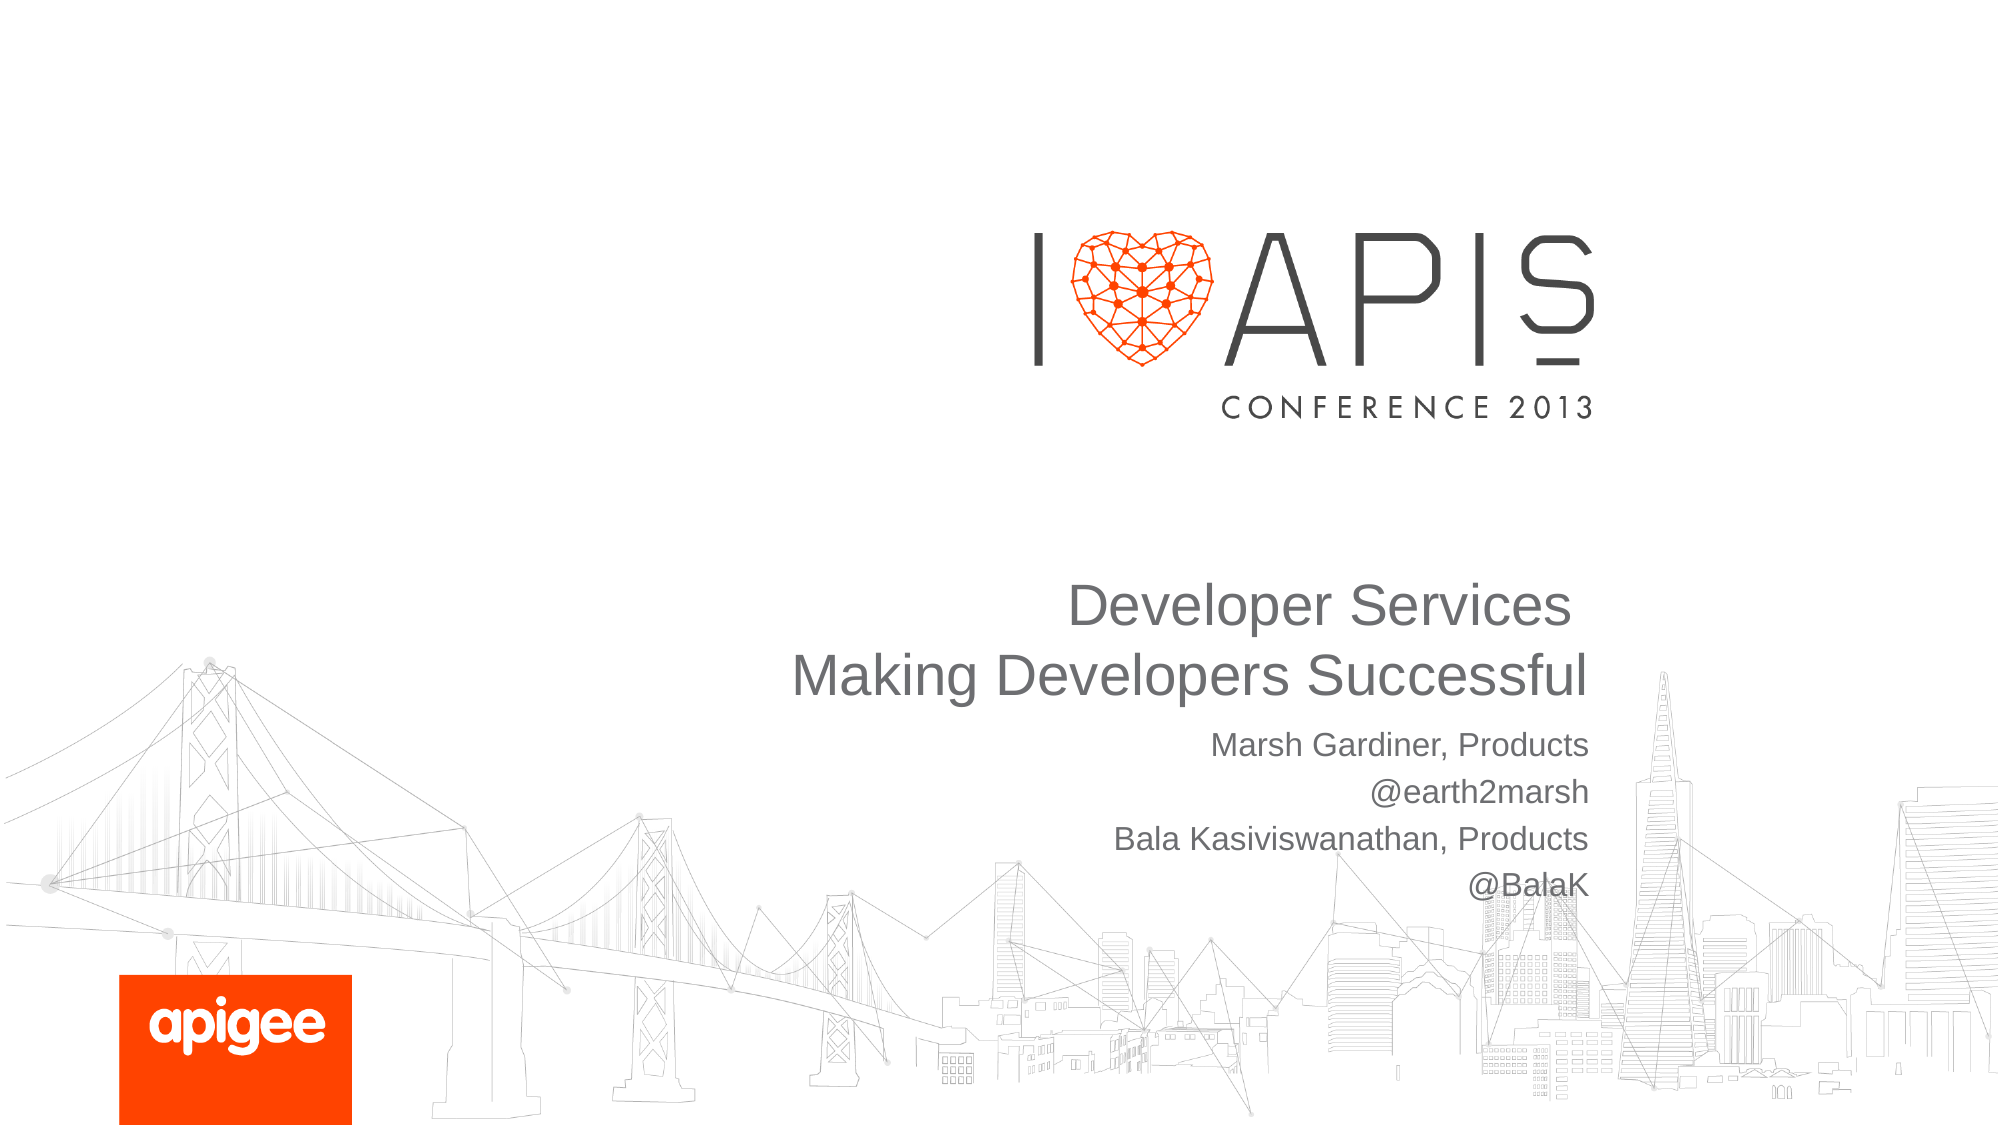

# Developer Services Making Developers Successful
Marsh Gardiner, Products
@earth2marsh
Bala Kasiviswanathan, Products
@BalaK